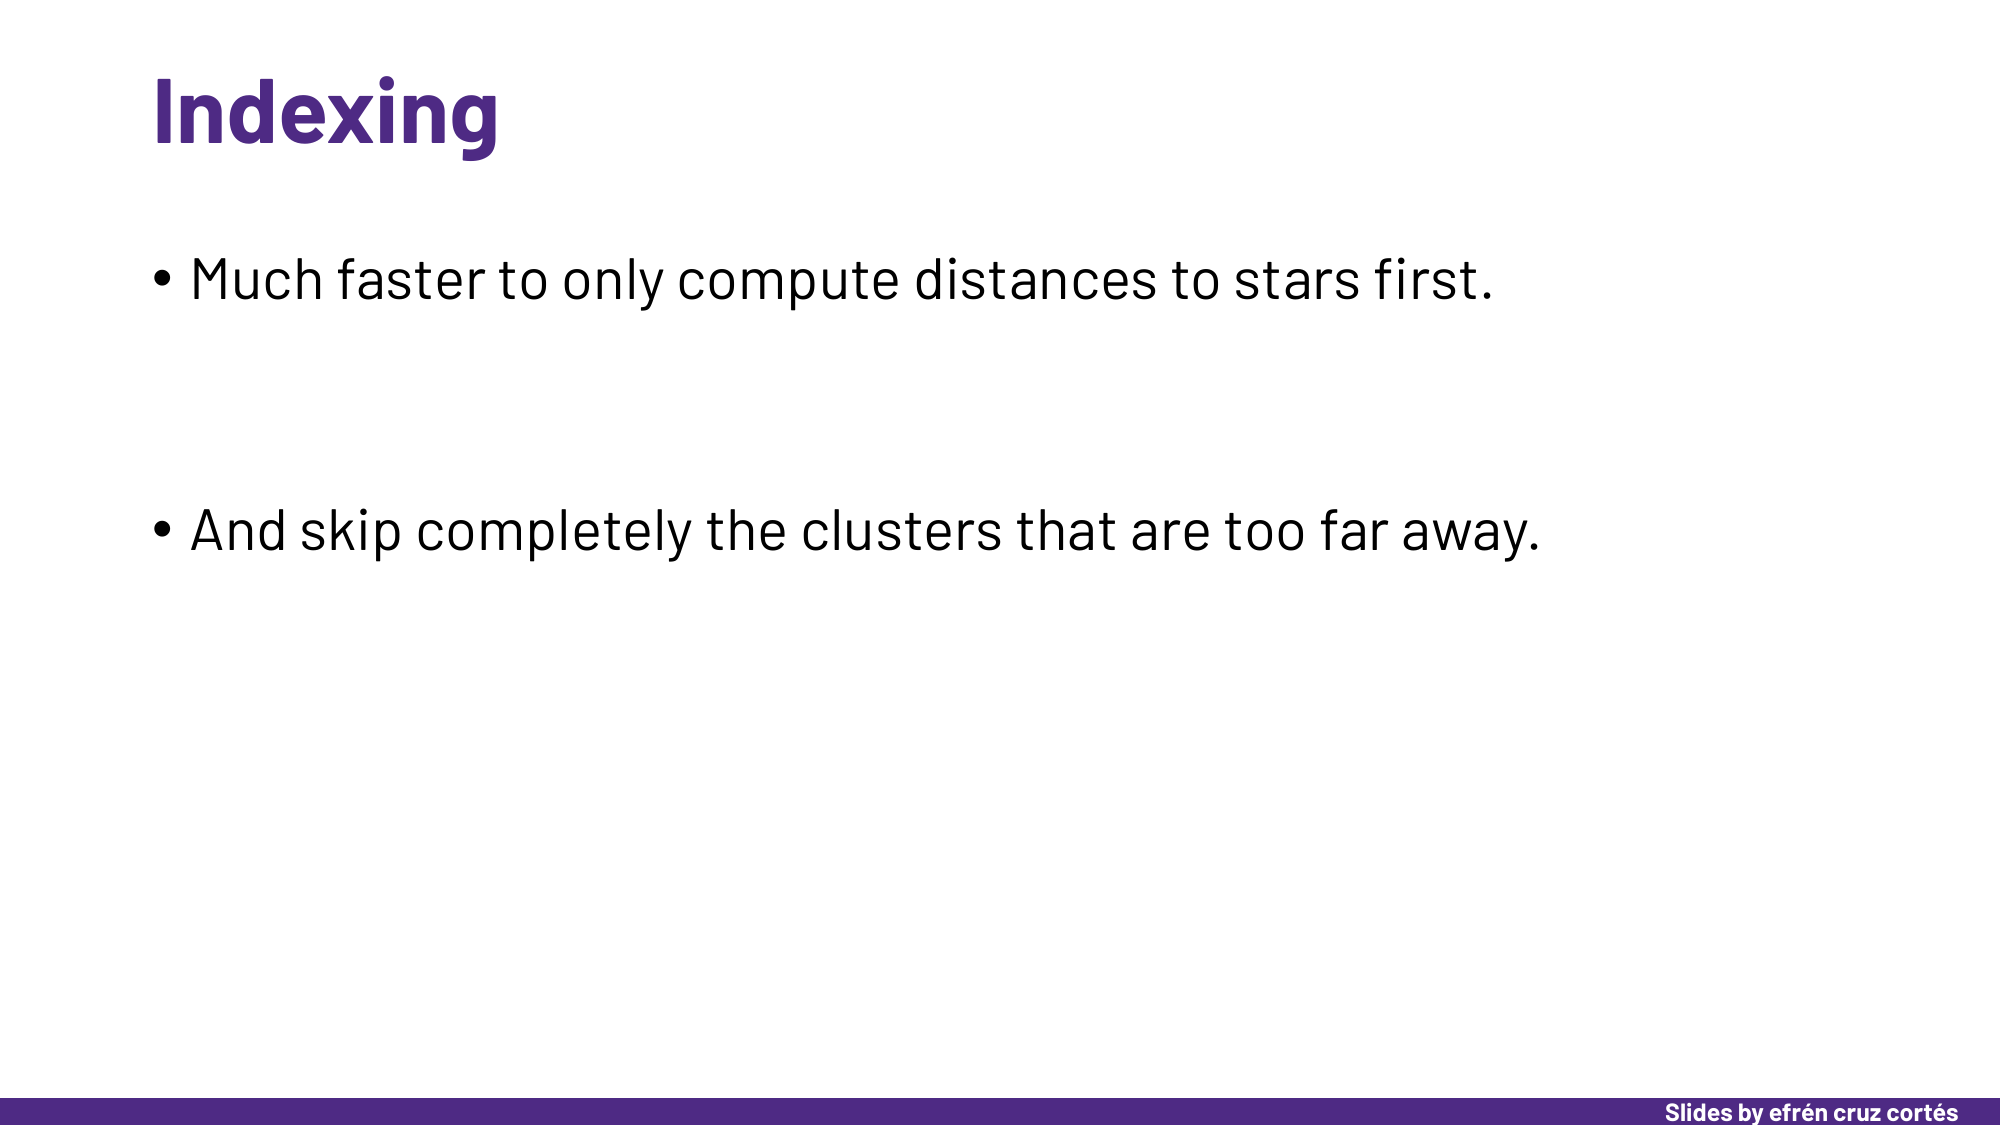

# Indexing
Much faster to only compute distances to stars first.

And skip completely the clusters that are too far away.